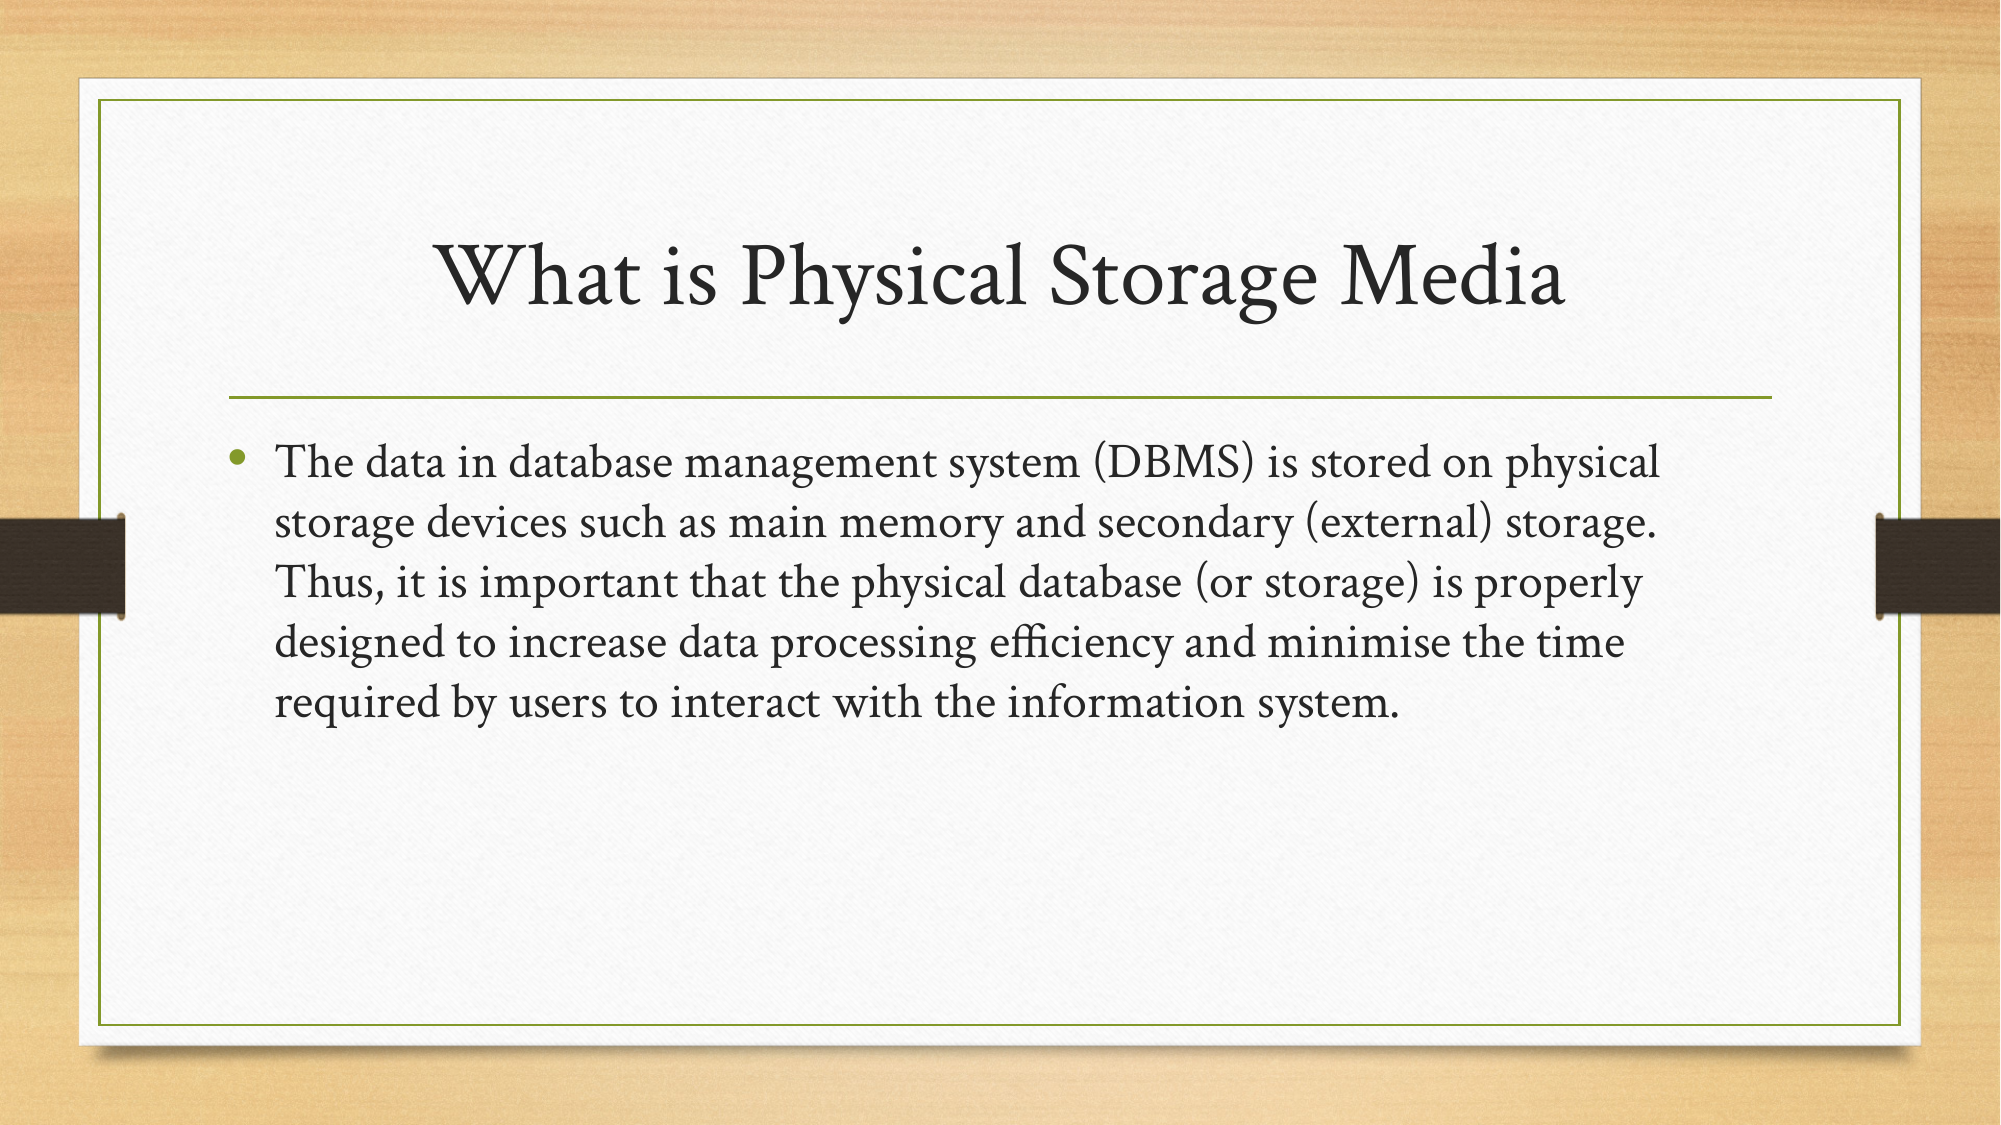

# What is Physical Storage Media
The data in database management system (DBMS) is stored on physical storage devices such as main memory and secondary (external) storage. Thus, it is important that the physical database (or storage) is properly designed to increase data processing efficiency and minimise the time required by users to interact with the information system.